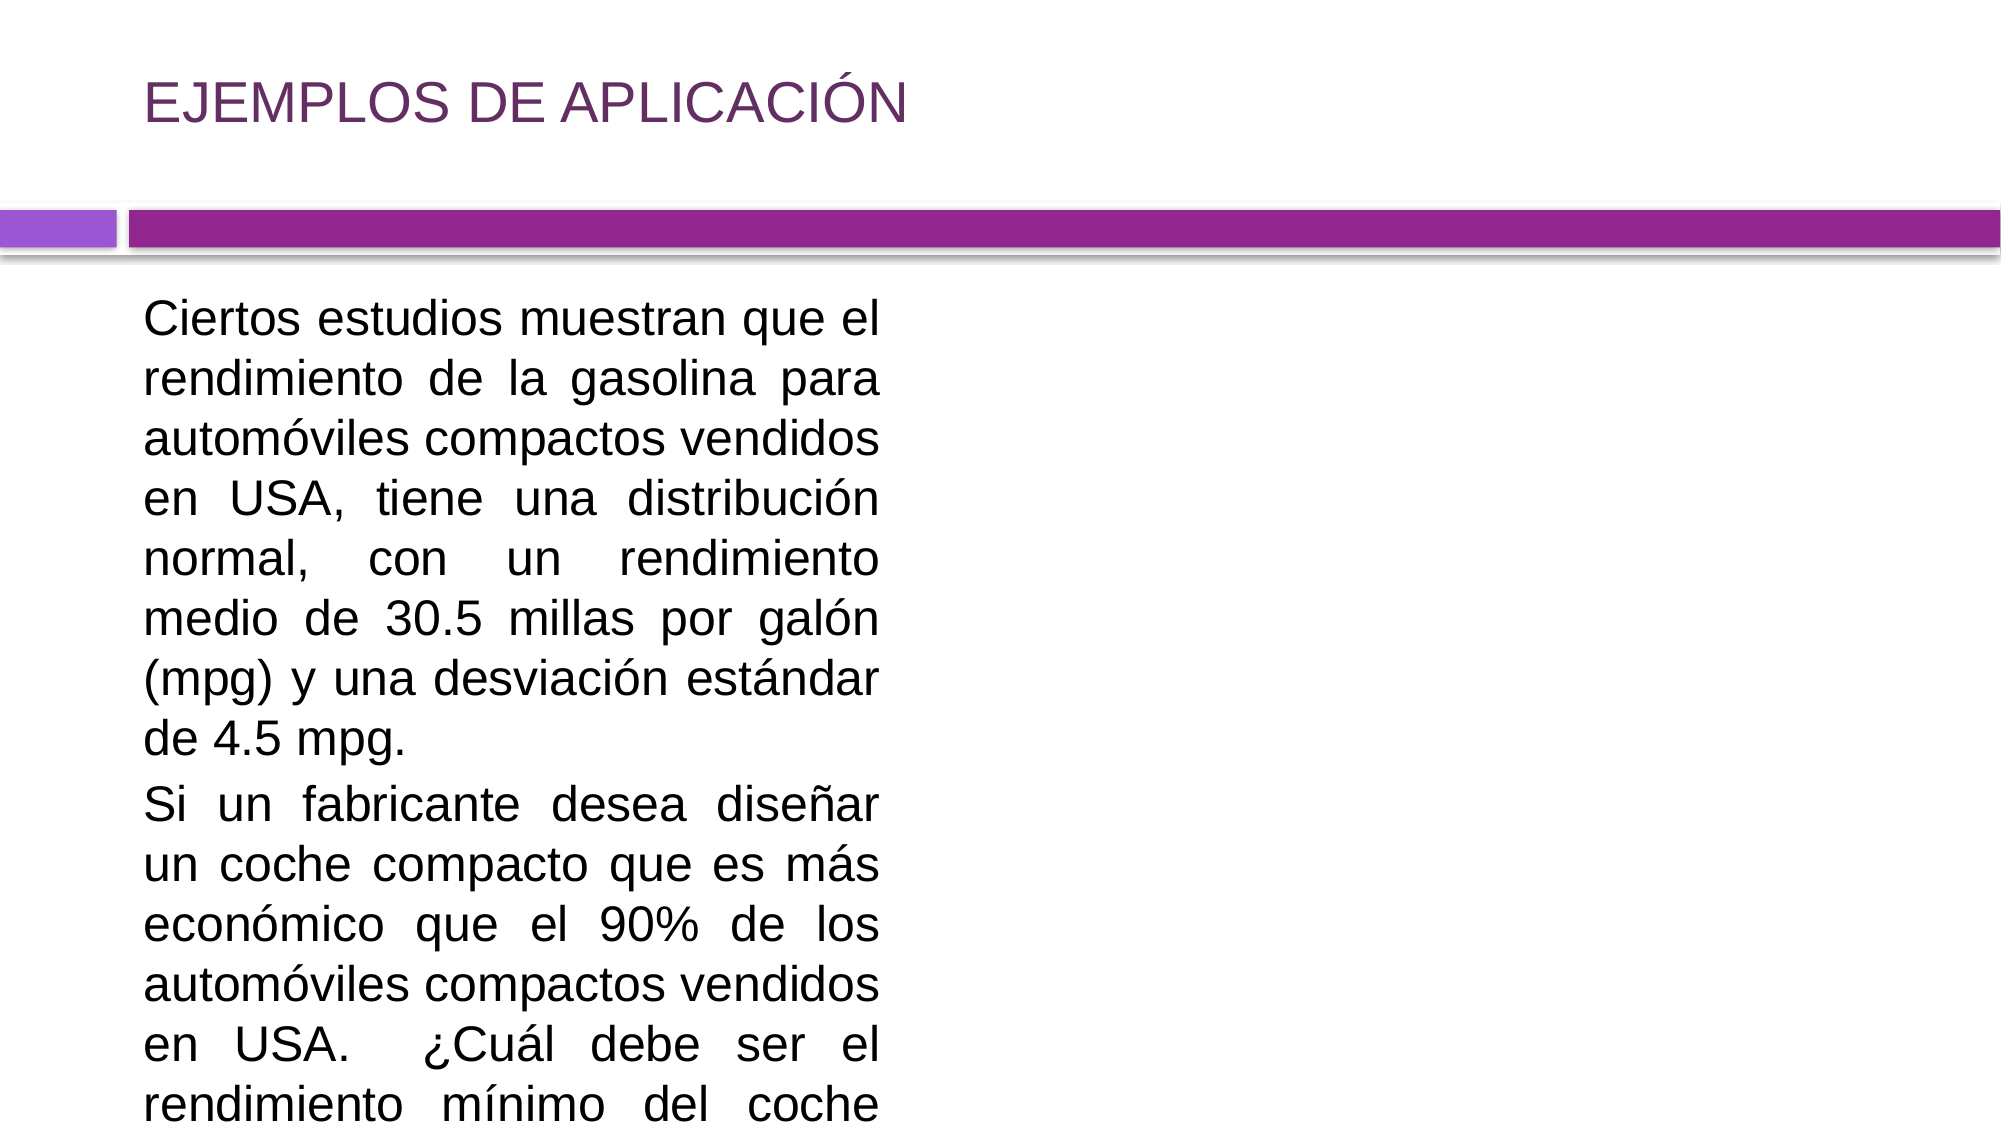

Ejemplos de aplicación
Ciertos estudios muestran que el rendimiento de la gasolina para automóviles compactos vendidos en USA, tiene una distribución normal, con un rendimiento medio de 30.5 millas por galón (mpg) y una desviación estándar de 4.5 mpg.
Si un fabricante desea diseñar un coche compacto que es más económico que el 90% de los automóviles compactos vendidos en USA.  ¿Cuál debe ser el rendimiento mínimo del coche nuevo?